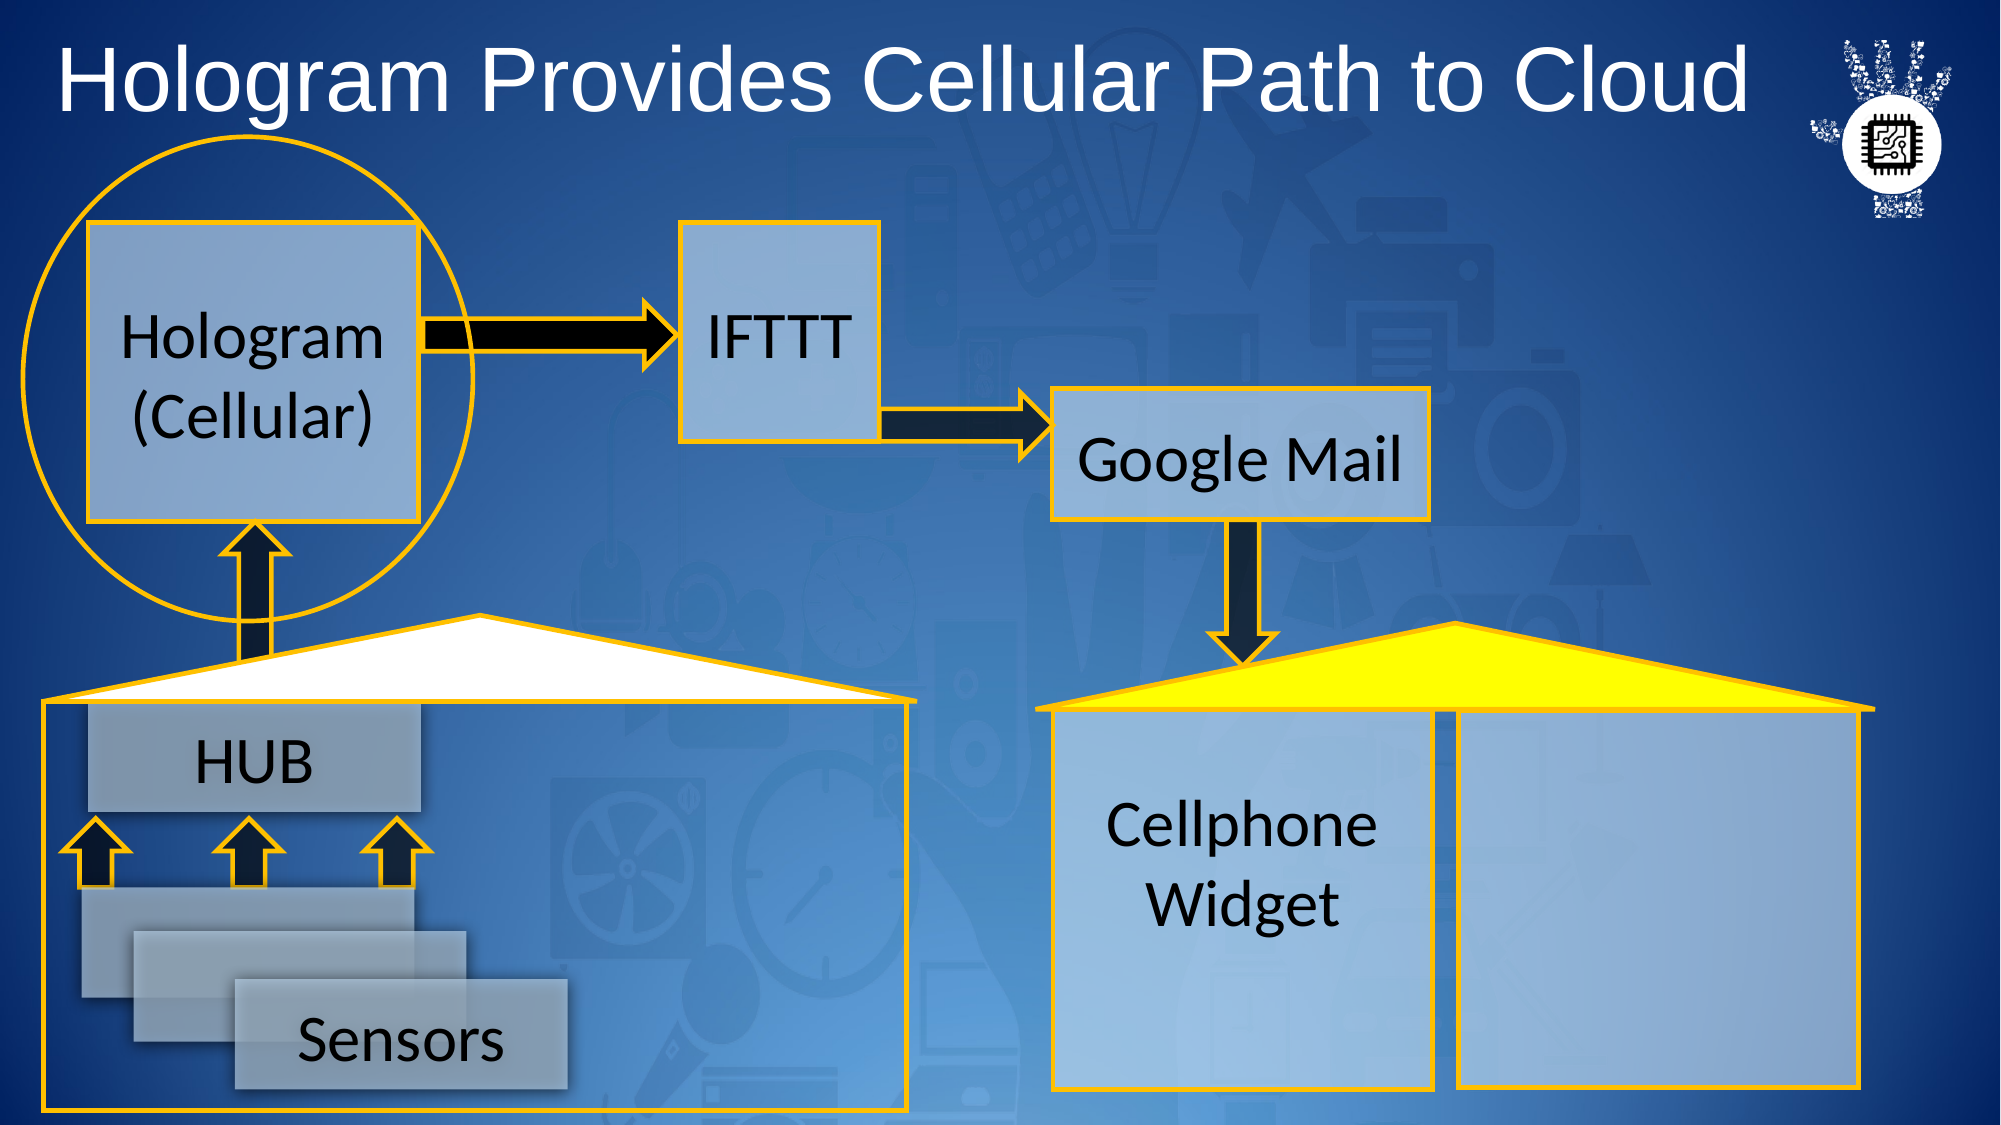

# Hologram Provides Cellular Path to Cloud

Hologram
(Cellular)
IFTTT

Google Mail

HUB
Cellphone Widget

Sensors